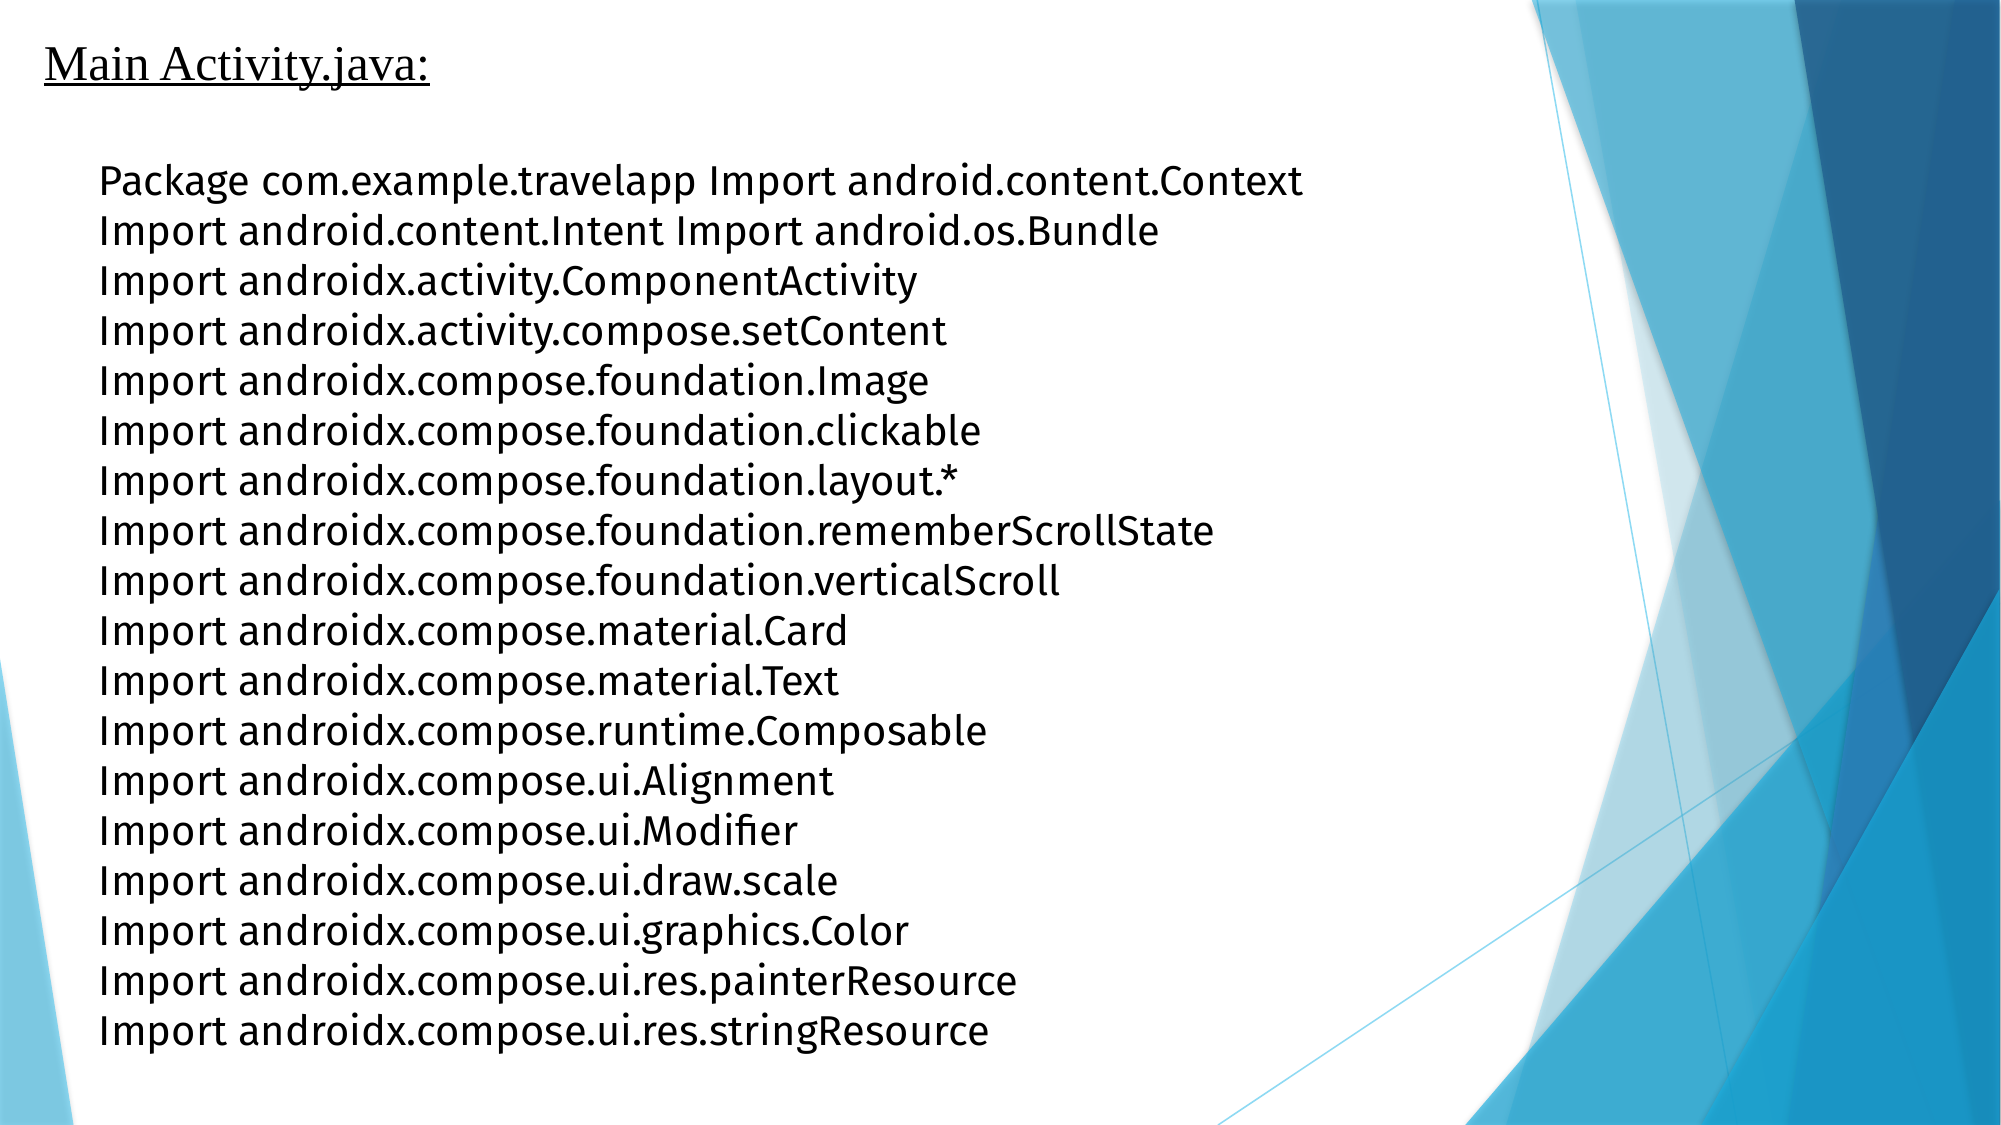

Main Activity.java:
Package com.example.travelapp Import android.content.Context
Import android.content.Intent Import android.os.Bundle
Import androidx.activity.ComponentActivity
Import androidx.activity.compose.setContent
Import androidx.compose.foundation.Image
Import androidx.compose.foundation.clickable
Import androidx.compose.foundation.layout.*
Import androidx.compose.foundation.rememberScrollState
Import androidx.compose.foundation.verticalScroll
Import androidx.compose.material.Card
Import androidx.compose.material.Text
Import androidx.compose.runtime.Composable
Import androidx.compose.ui.Alignment
Import androidx.compose.ui.Modifier
Import androidx.compose.ui.draw.scale
Import androidx.compose.ui.graphics.Color
Import androidx.compose.ui.res.painterResource
Import androidx.compose.ui.res.stringResource